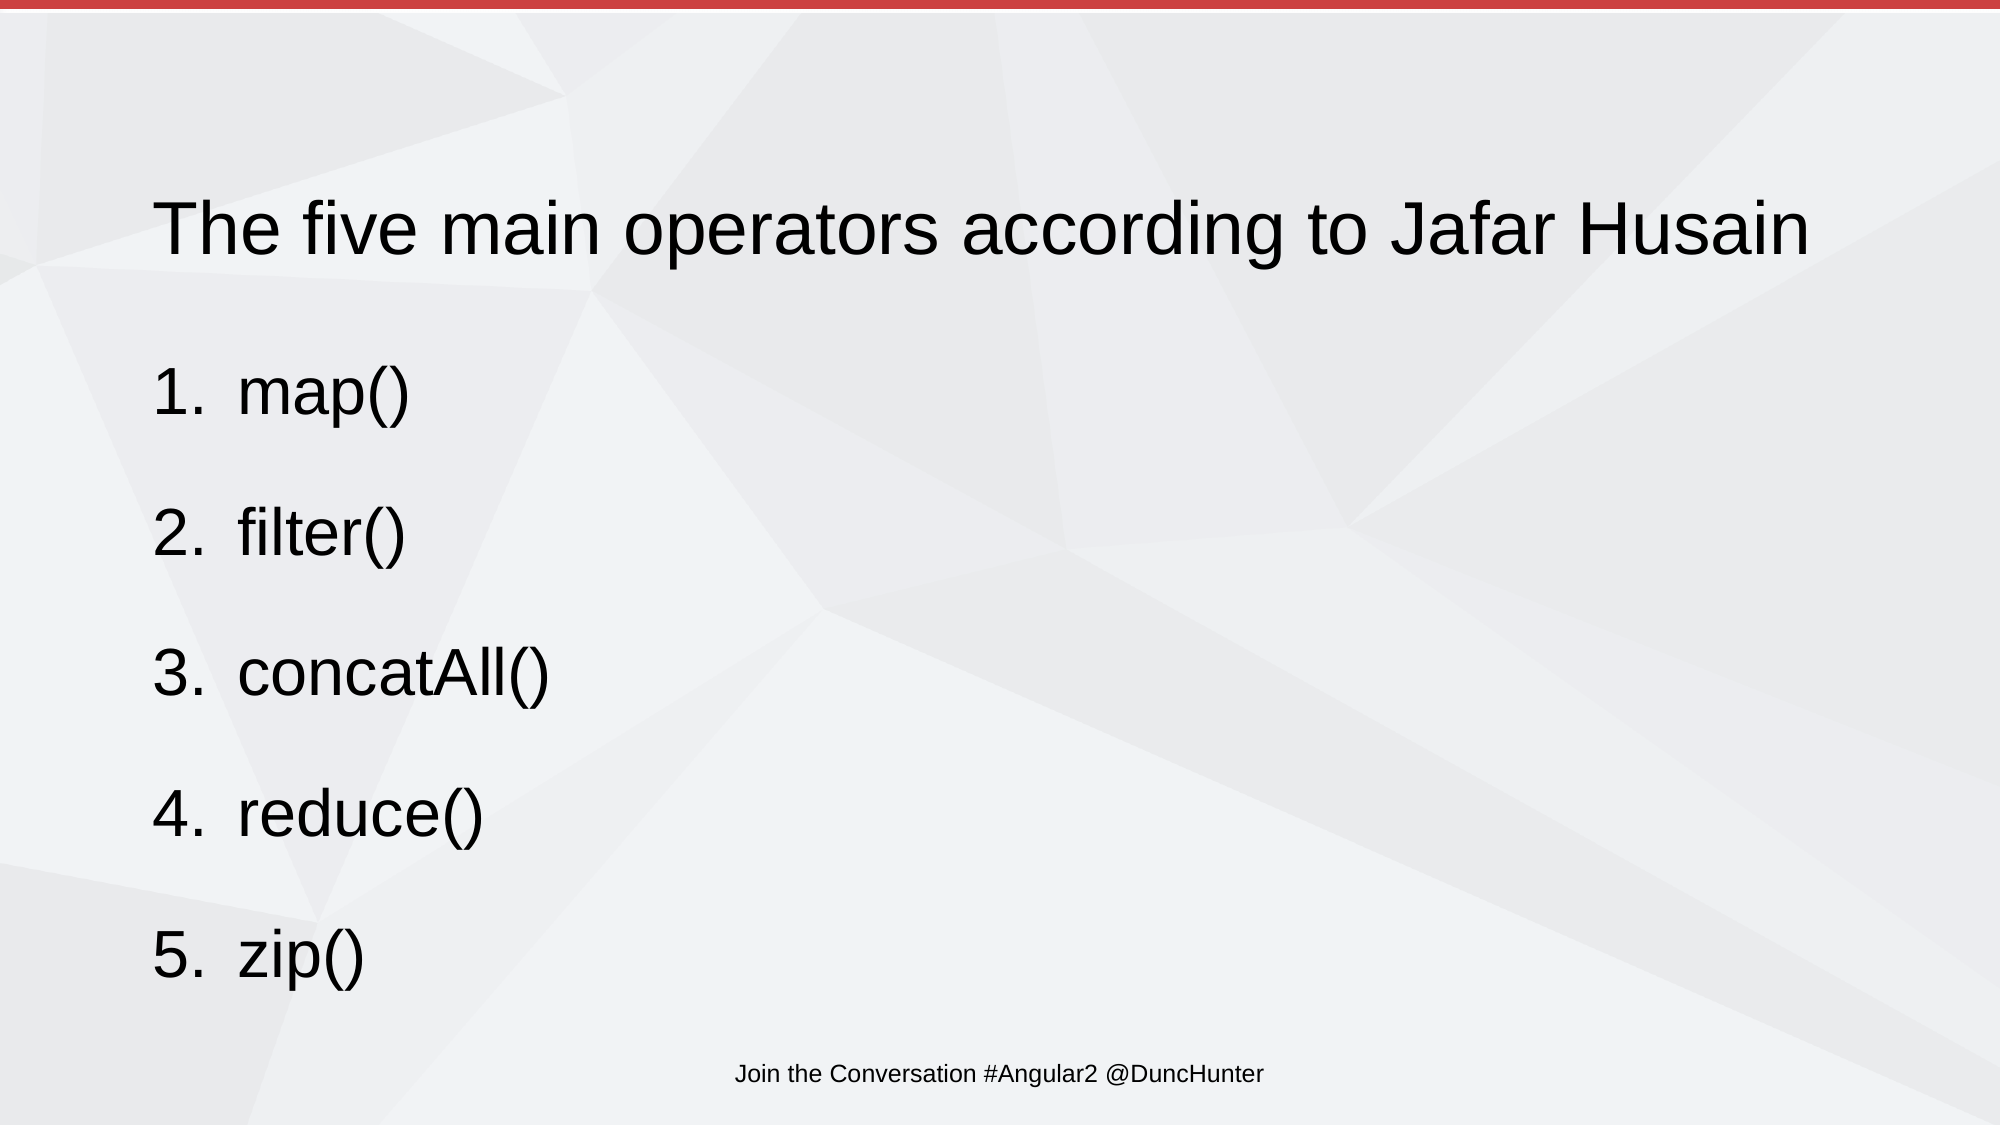

# The five main operators according to Jafar Husain
map()
filter()
concatAll()
reduce()
zip()

Join the Conversation #Angular2 @DuncHunter